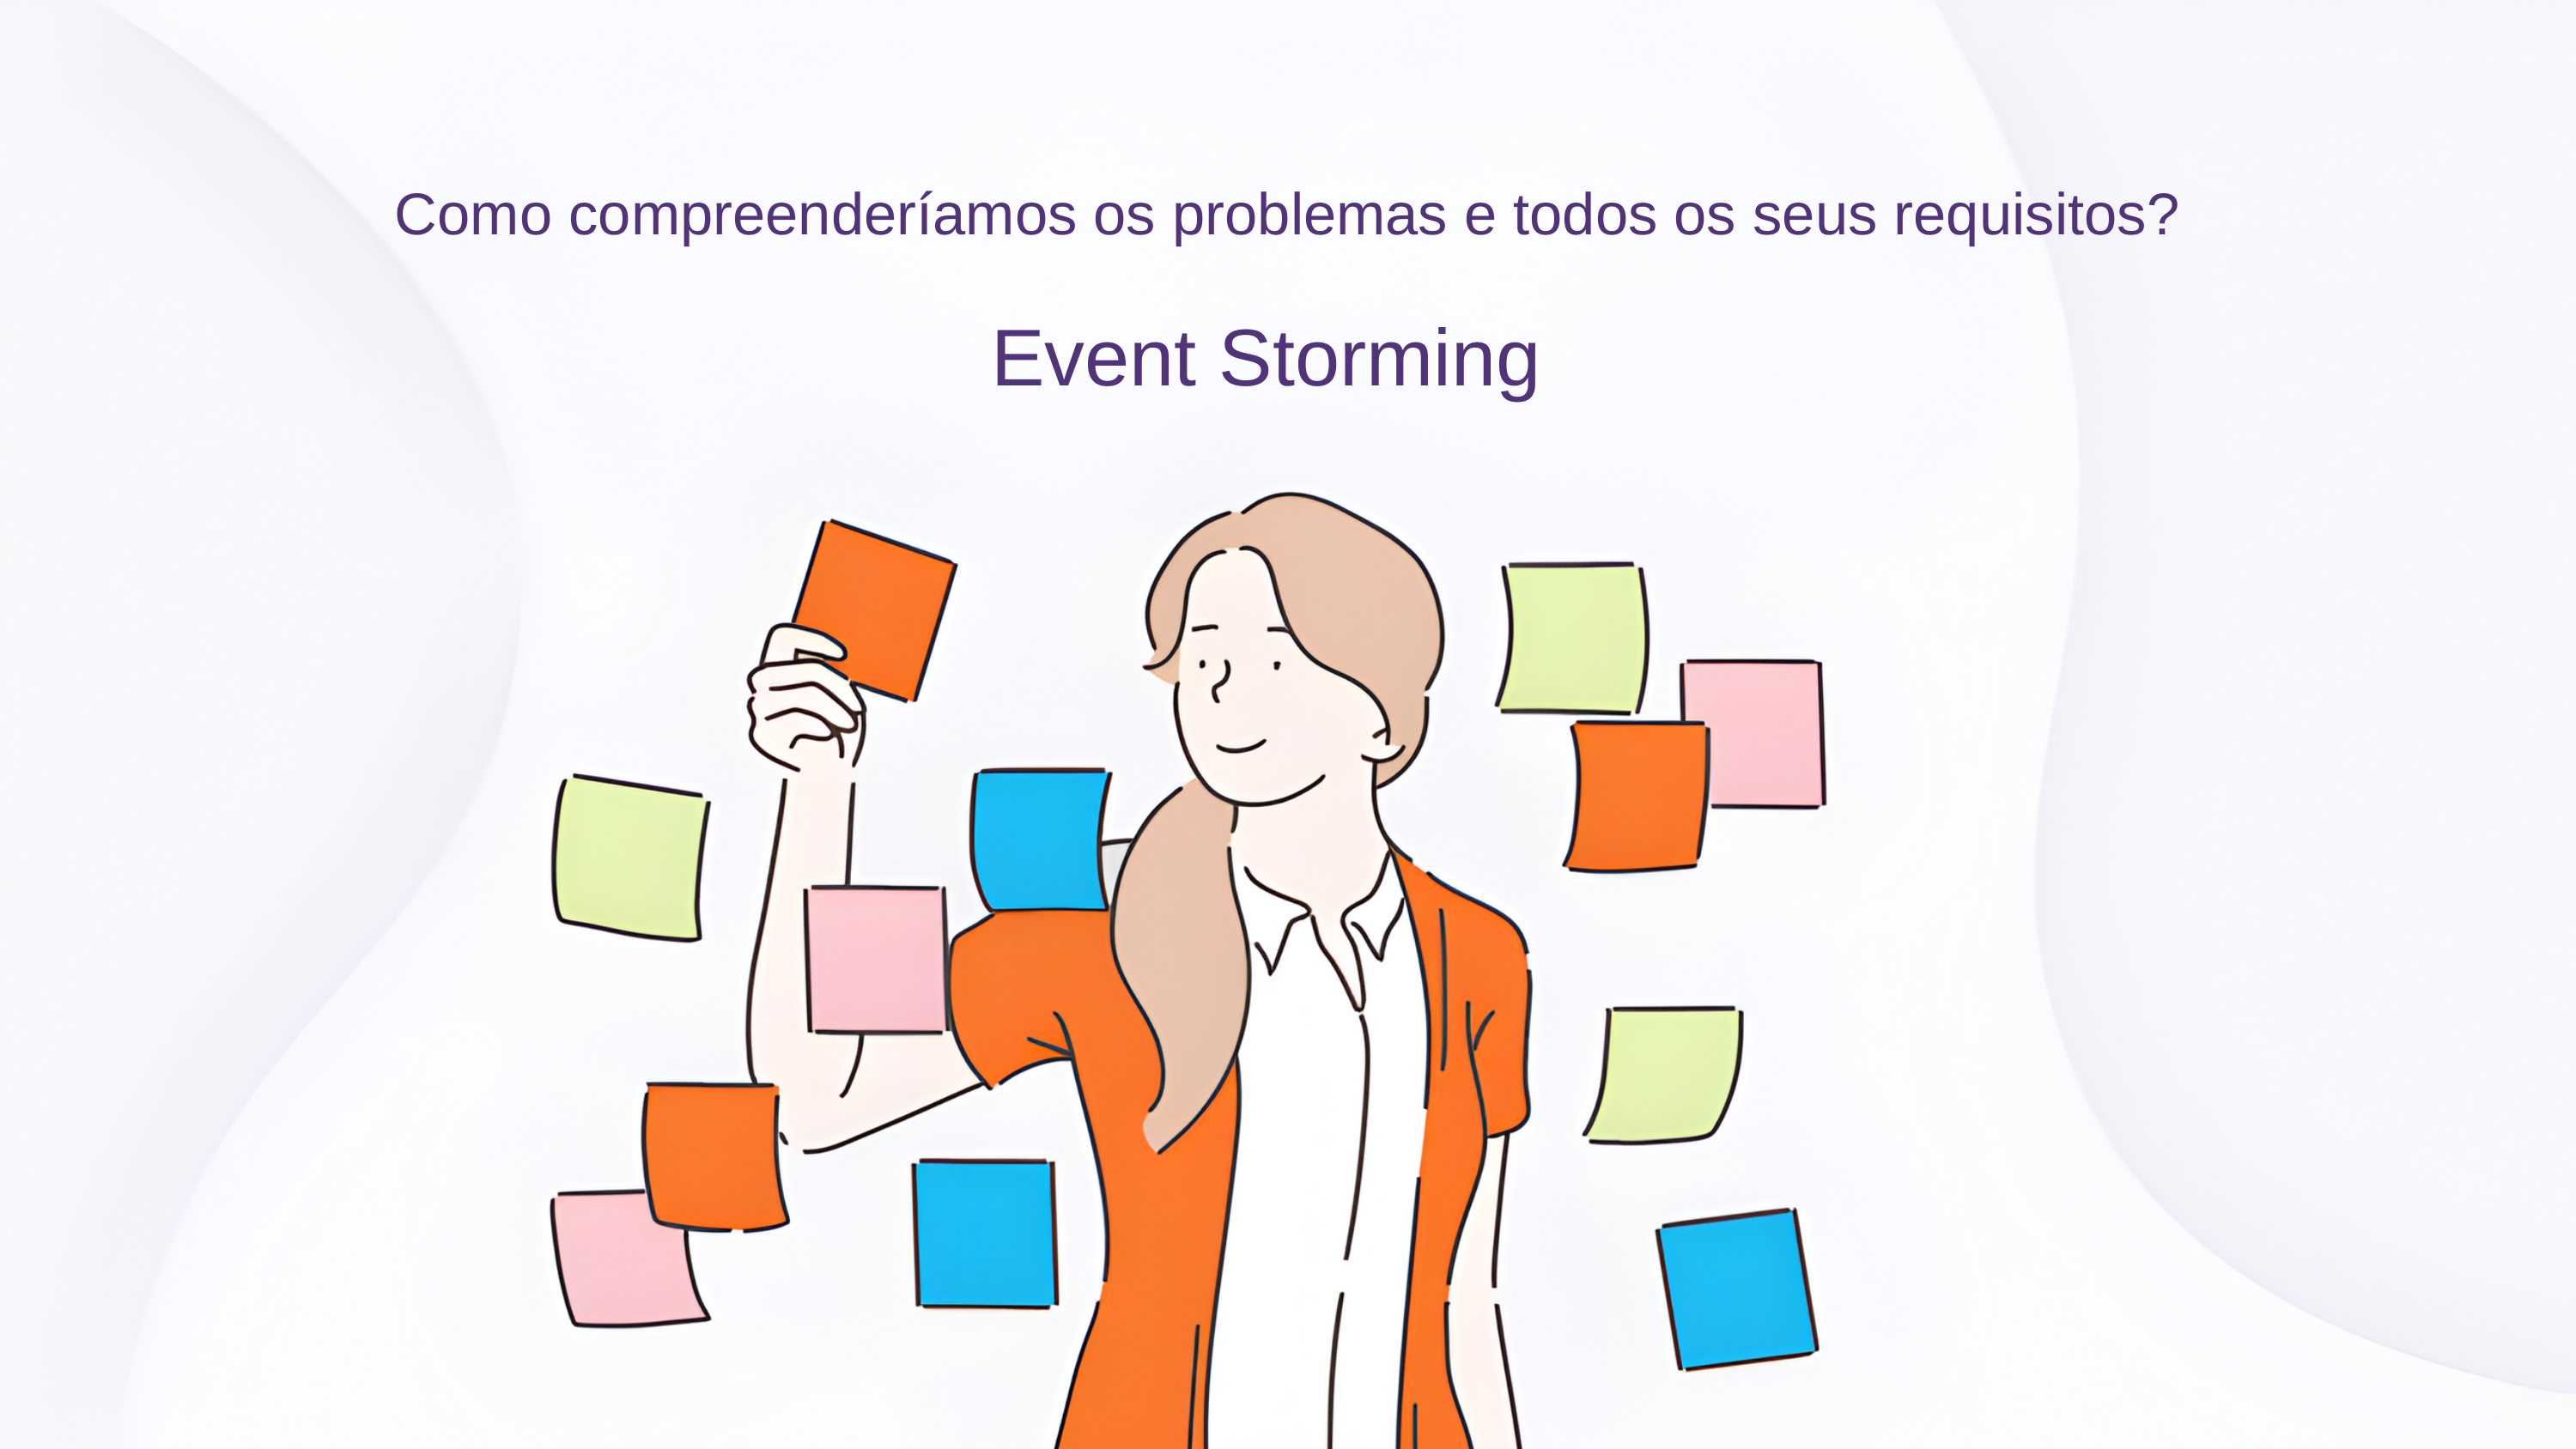

Como compreenderíamos os problemas e todos os seus requisitos?
Event Storming